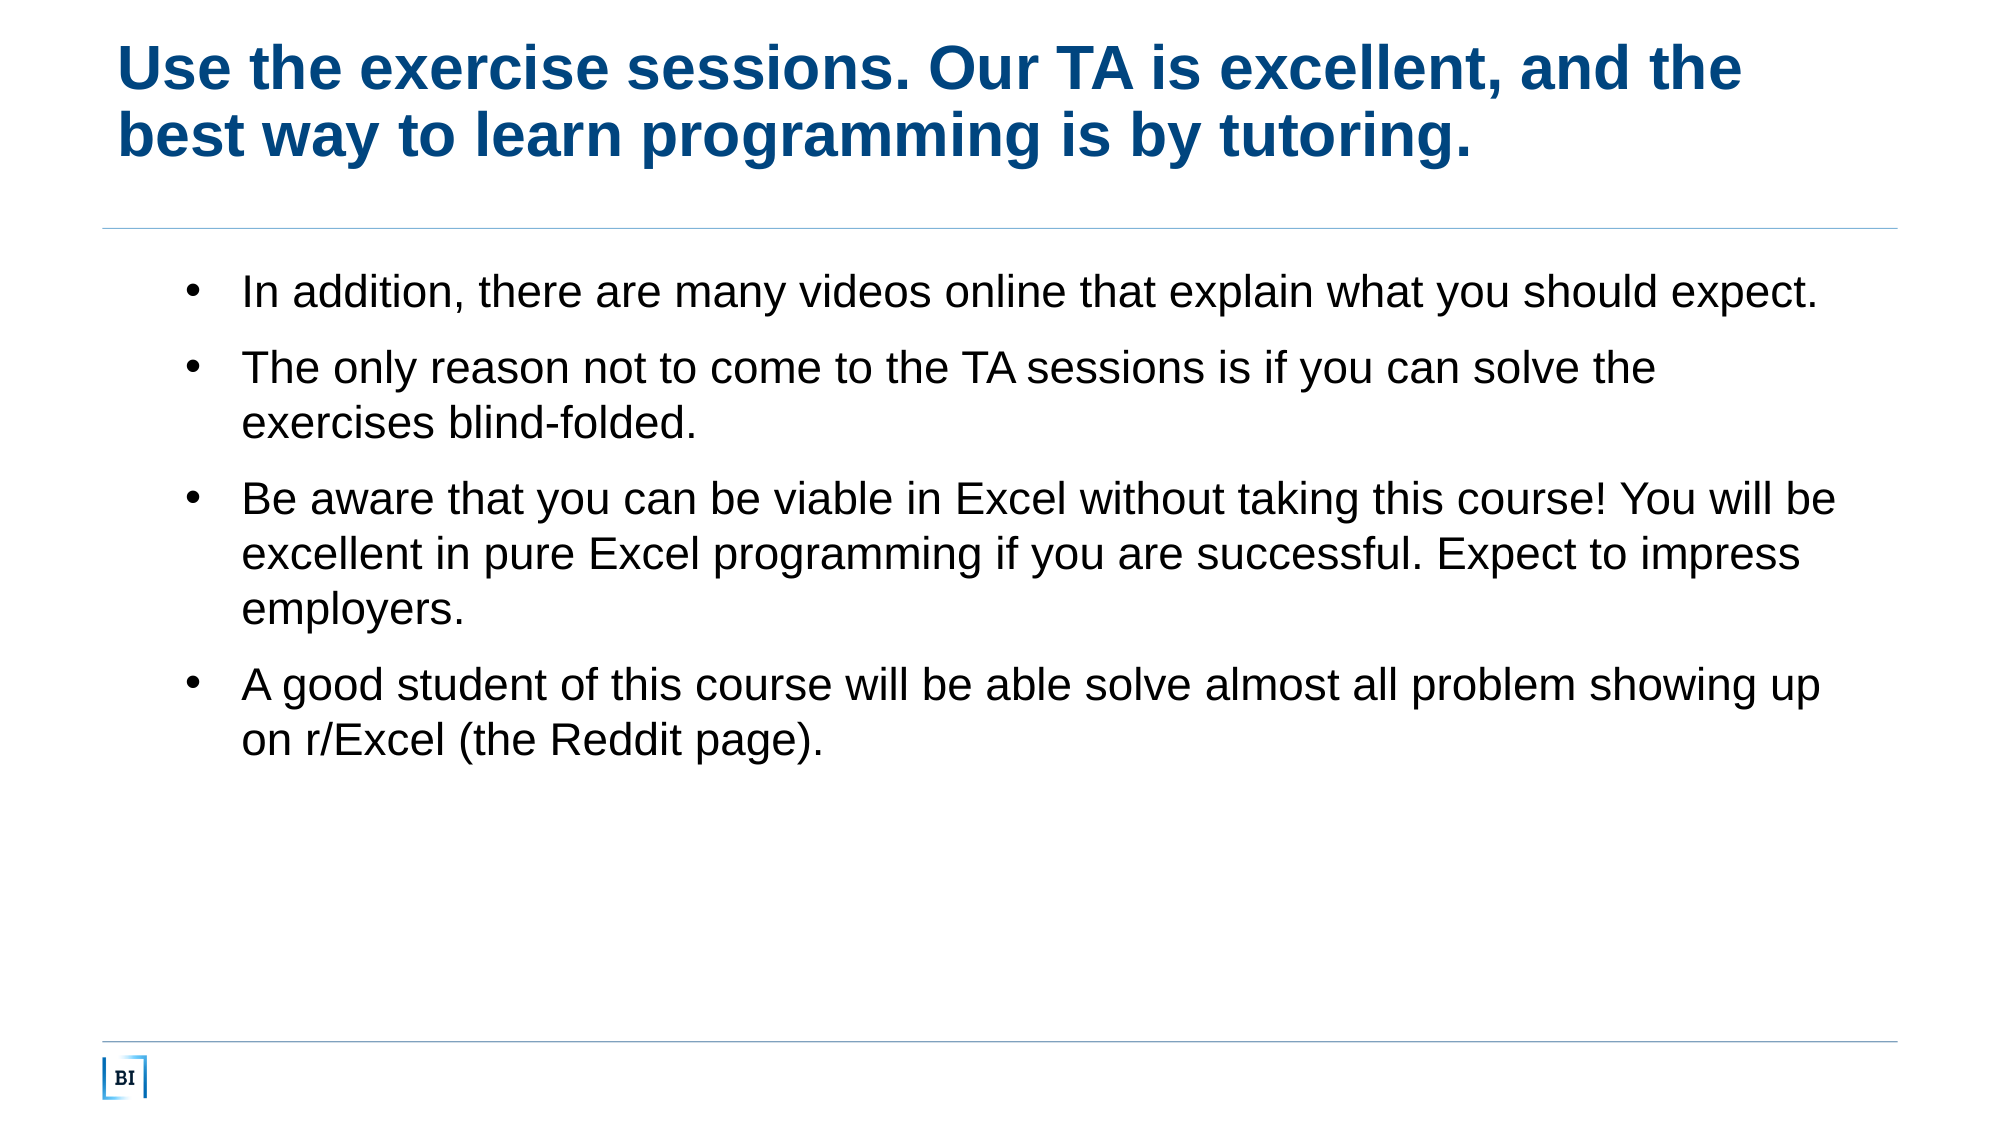

# Use the exercise sessions. Our TA is excellent, and the best way to learn programming is by tutoring.
In addition, there are many videos online that explain what you should expect.
The only reason not to come to the TA sessions is if you can solve the exercises blind-folded.
Be aware that you can be viable in Excel without taking this course! You will be excellent in pure Excel programming if you are successful. Expect to impress employers.
A good student of this course will be able solve almost all problem showing up on r/Excel (the Reddit page).